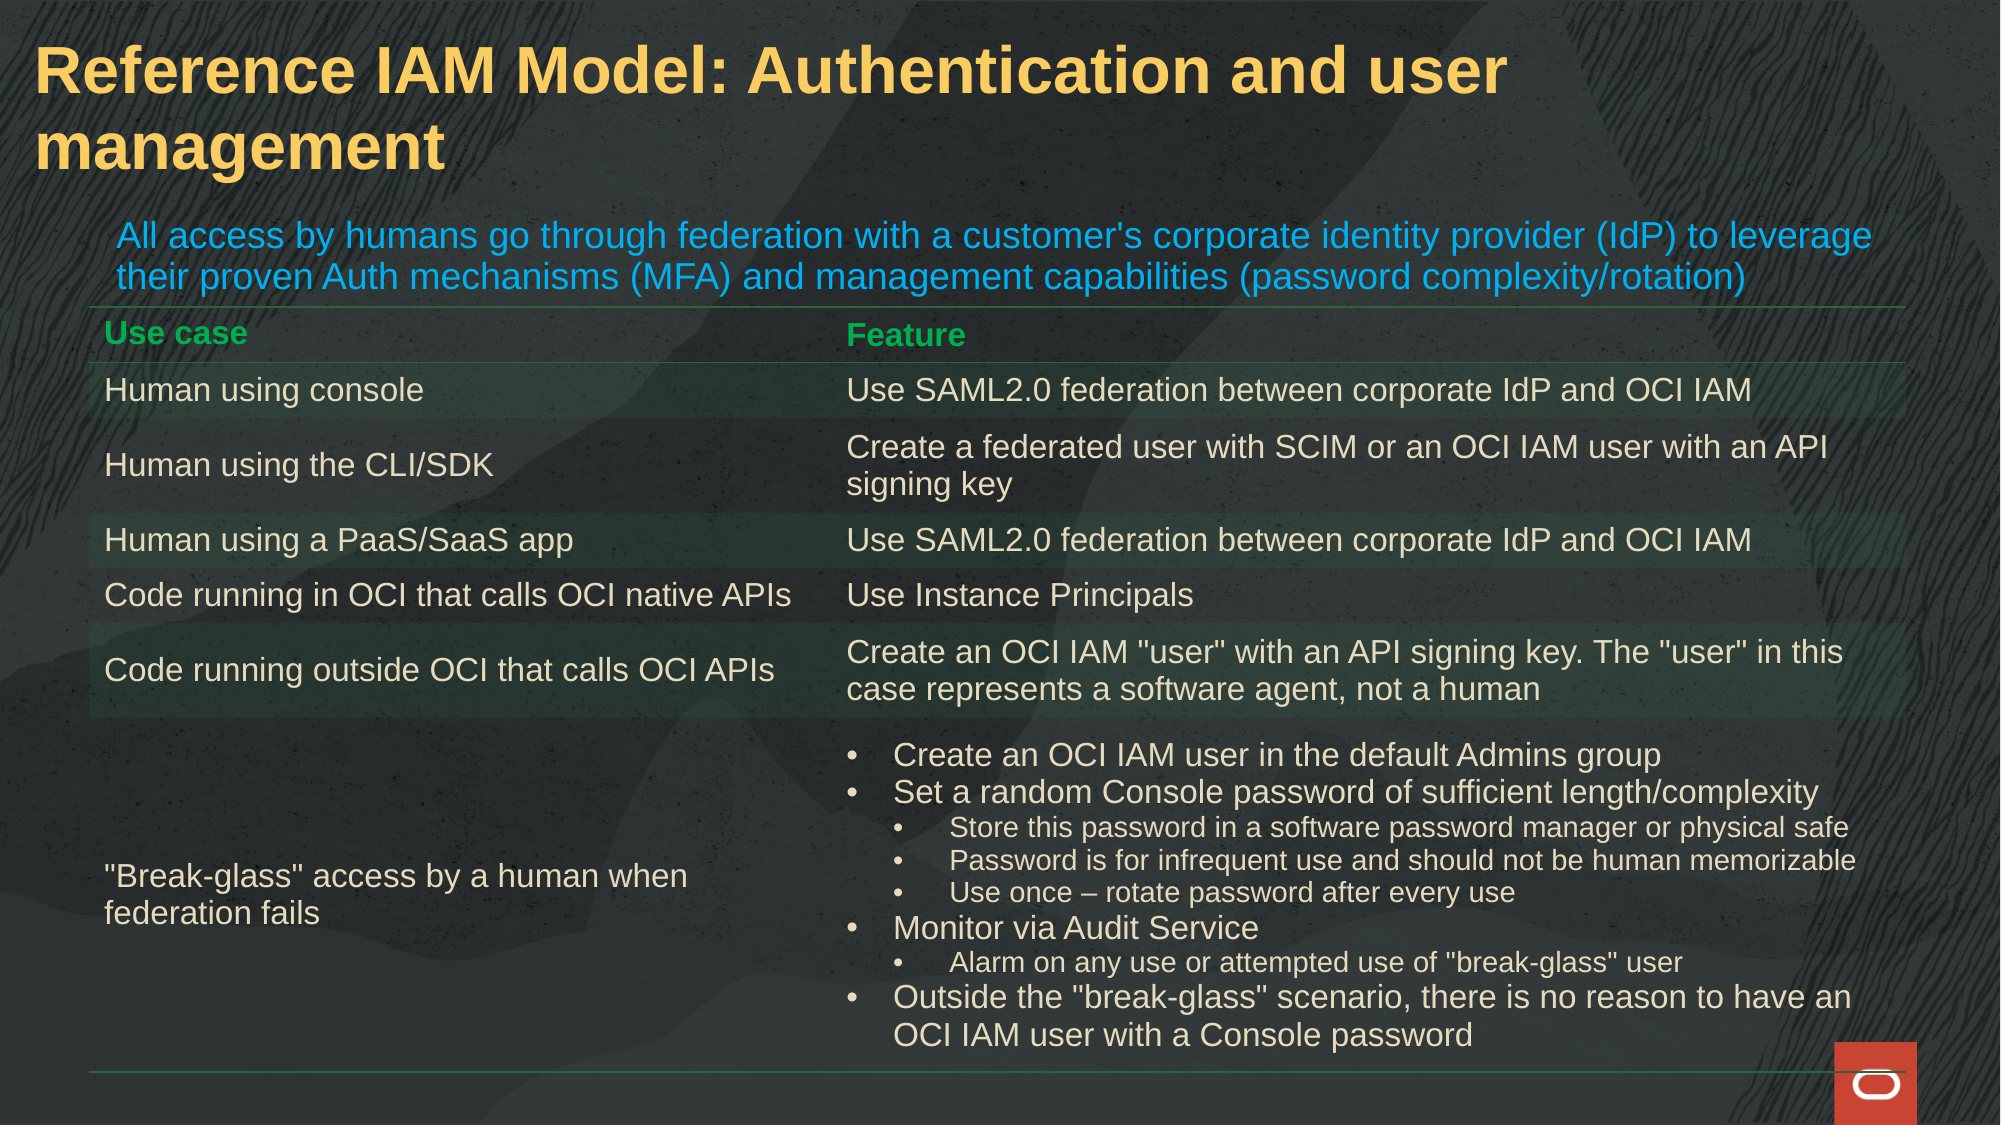

# Reference IAM Model: Authentication and user management
All access by humans go through federation with a customer's corporate identity provider (IdP) to leverage their proven Auth mechanisms (MFA) and management capabilities (password complexity/rotation)
| Use case | Feature |
| --- | --- |
| Human using console | Use SAML2.0 federation between corporate IdP and OCI IAM |
| Human using the CLI/SDK | Create a federated user with SCIM or an OCI IAM user with an API signing key |
| Human using a PaaS/SaaS app | Use SAML2.0 federation between corporate IdP and OCI IAM |
| Code running in OCI that calls OCI native APIs | Use Instance Principals |
| Code running outside OCI that calls OCI APIs | Create an OCI IAM "user" with an API signing key. The "user" in this case represents a software agent, not a human |
| "Break-glass" access by a human when federation fails | Create an OCI IAM user in the default Admins group Set a random Console password of sufficient length/complexity Store this password in a software password manager or physical safe Password is for infrequent use and should not be human memorizable Use once – rotate password after every use Monitor via Audit Service Alarm on any use or attempted use of "break-glass" user Outside the "break-glass" scenario, there is no reason to have an OCI IAM user with a Console password |